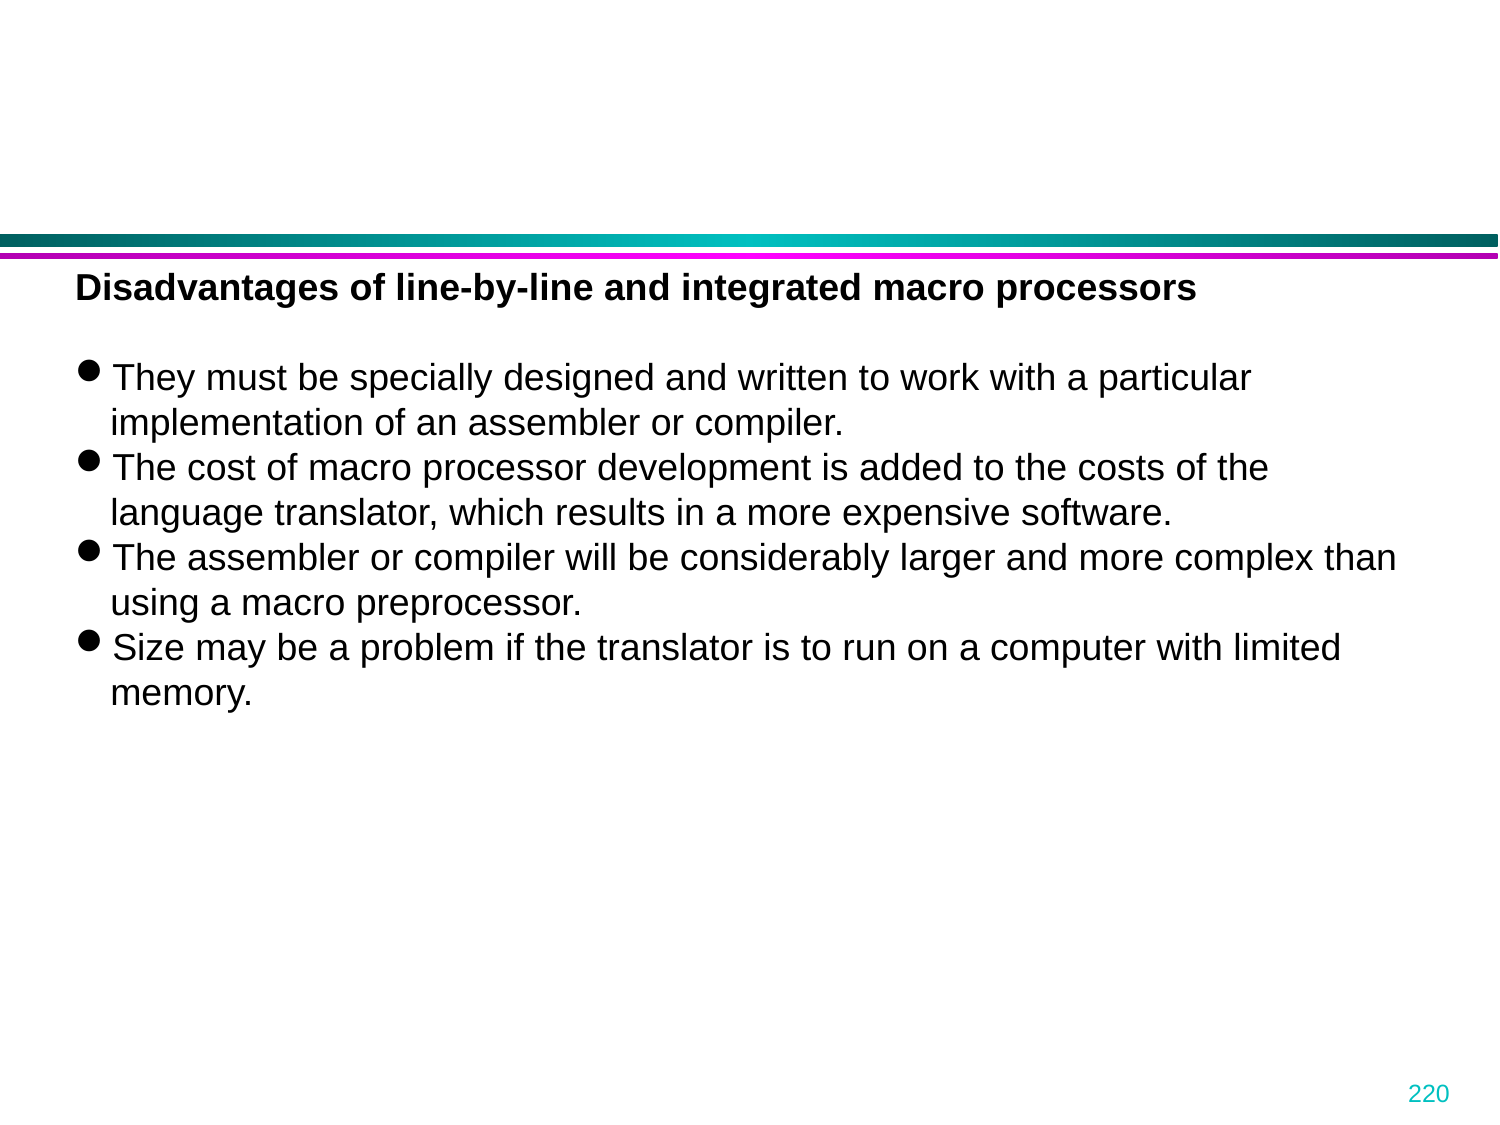

Disadvantages of line-by-line and integrated macro processors

They must be specially designed and written to work with a particular implementation of an assembler or compiler.
The cost of macro processor development is added to the costs of the language translator, which results in a more expensive software.
The assembler or compiler will be considerably larger and more complex than using a macro preprocessor.
Size may be a problem if the translator is to run on a computer with limited memory.